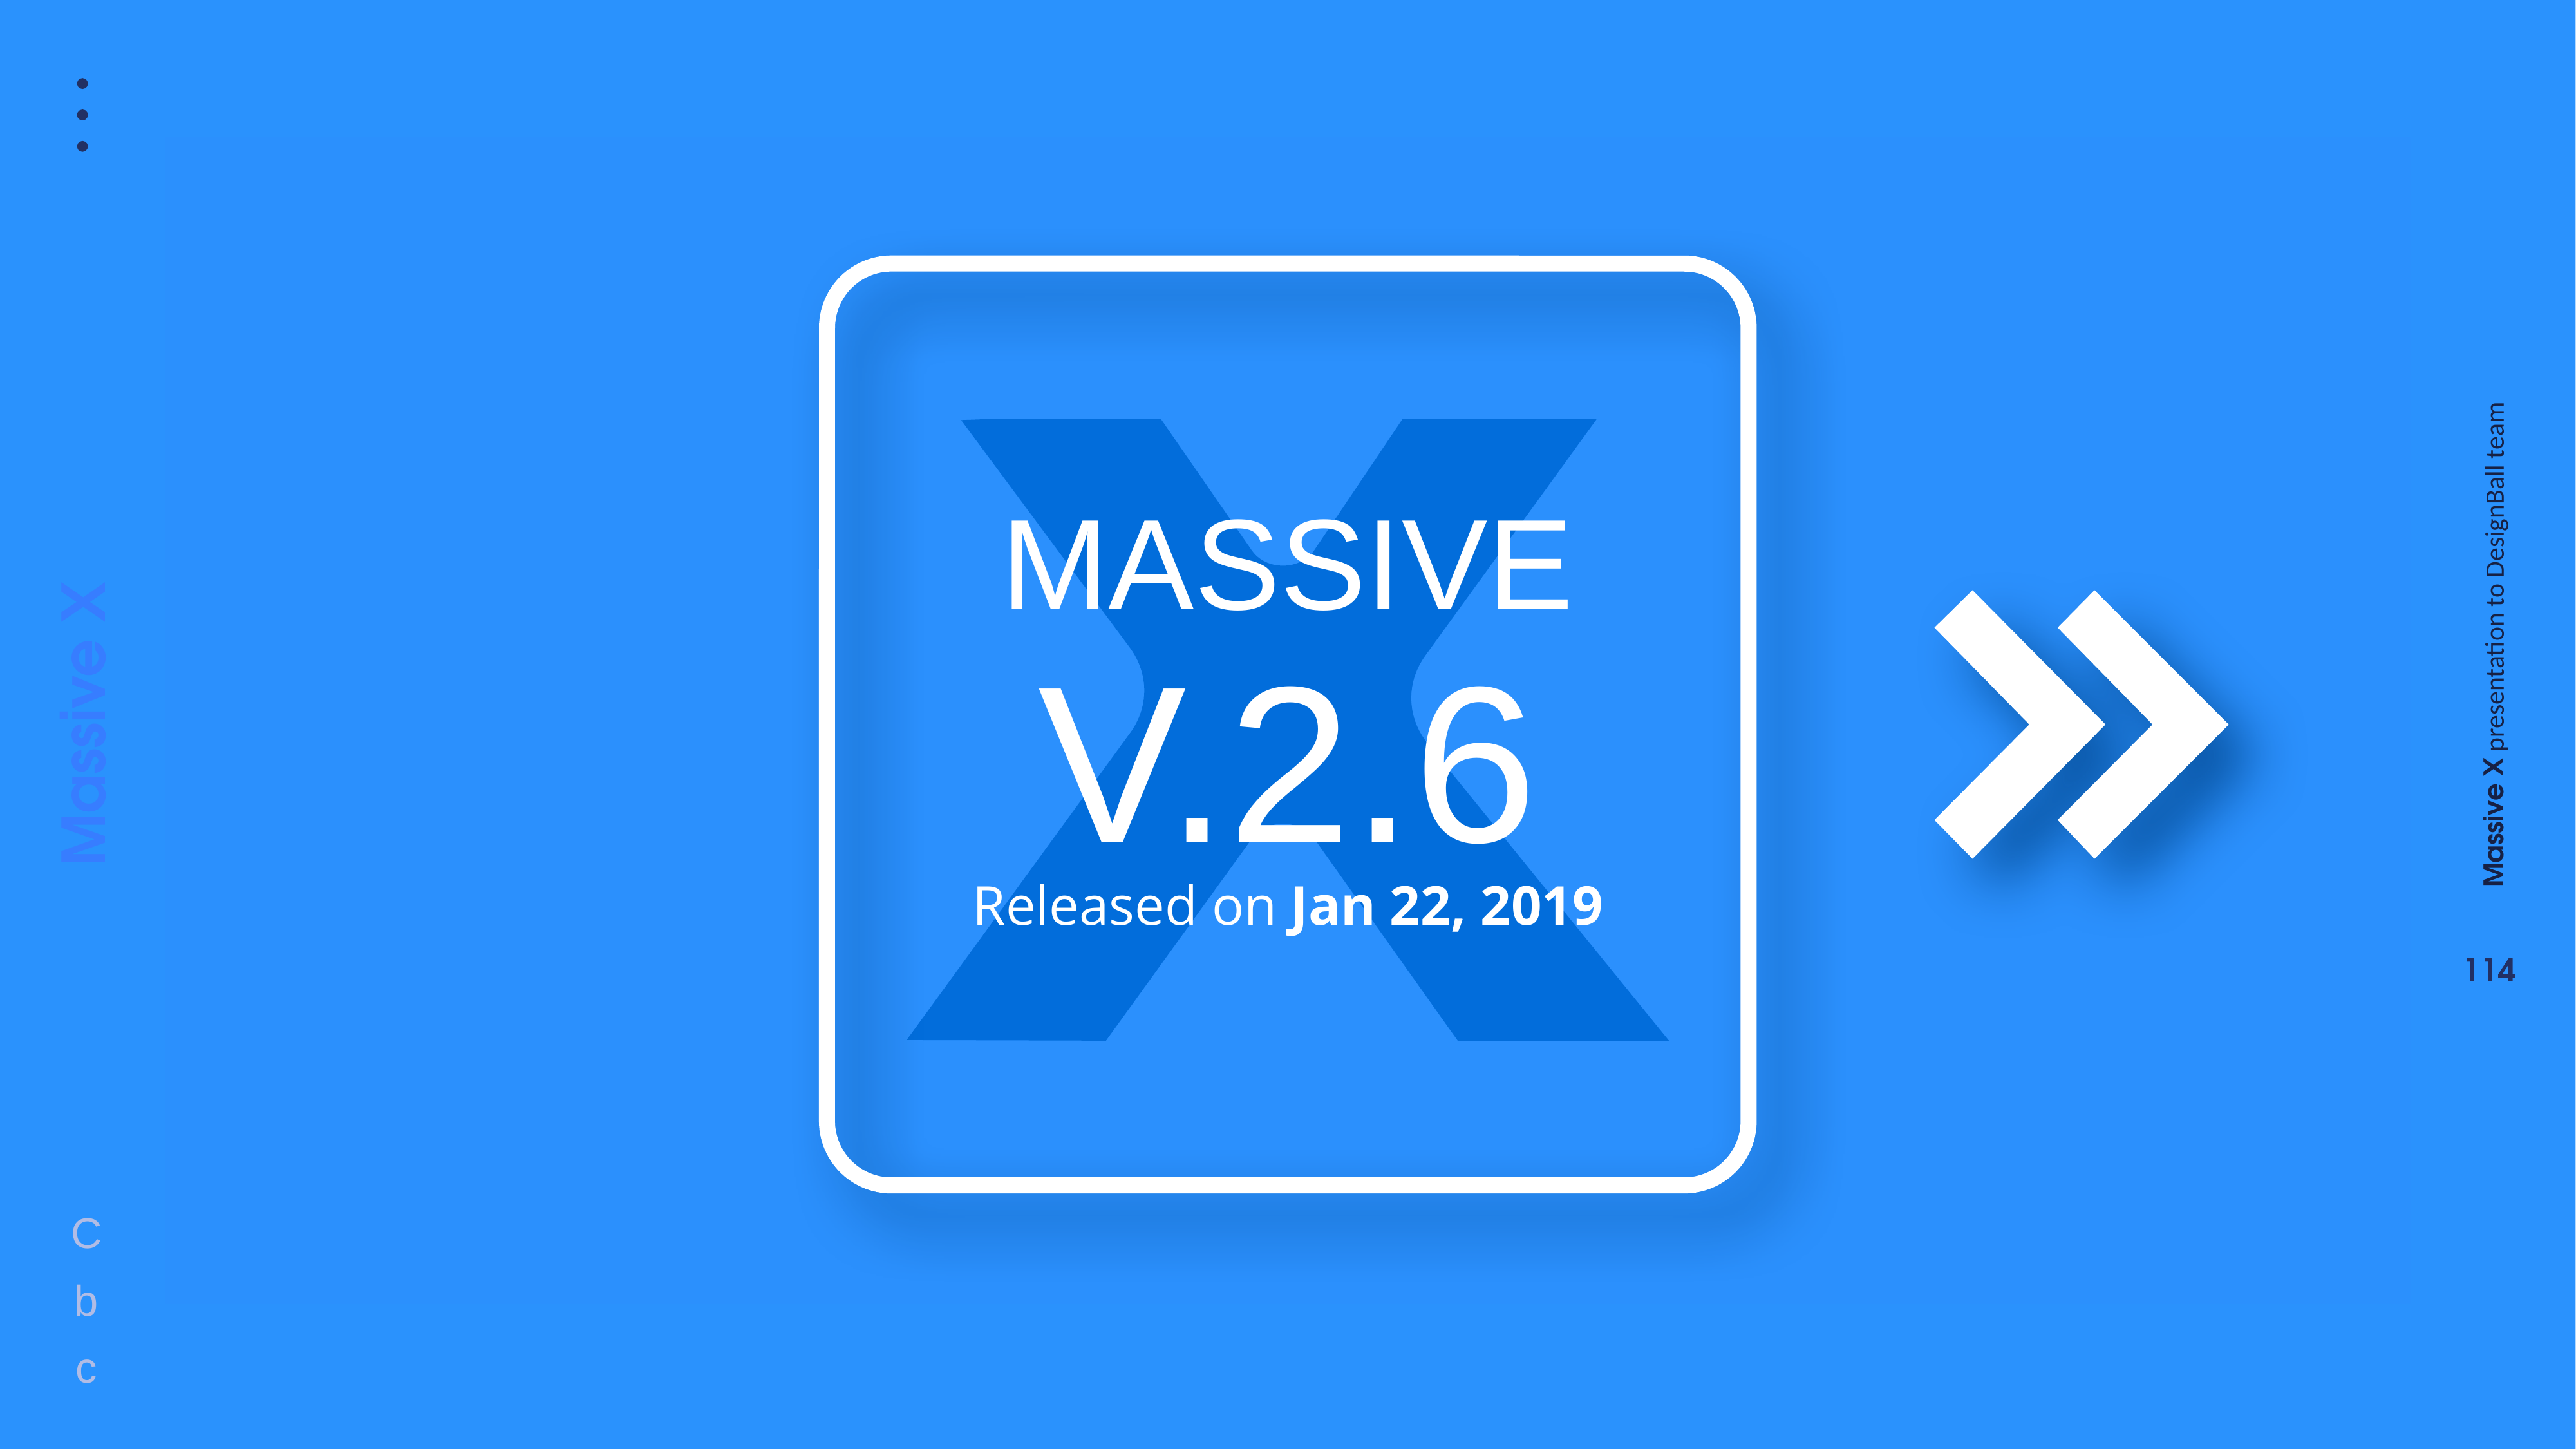

MASSIVE

V.2.6
Released on Jan 22, 2019